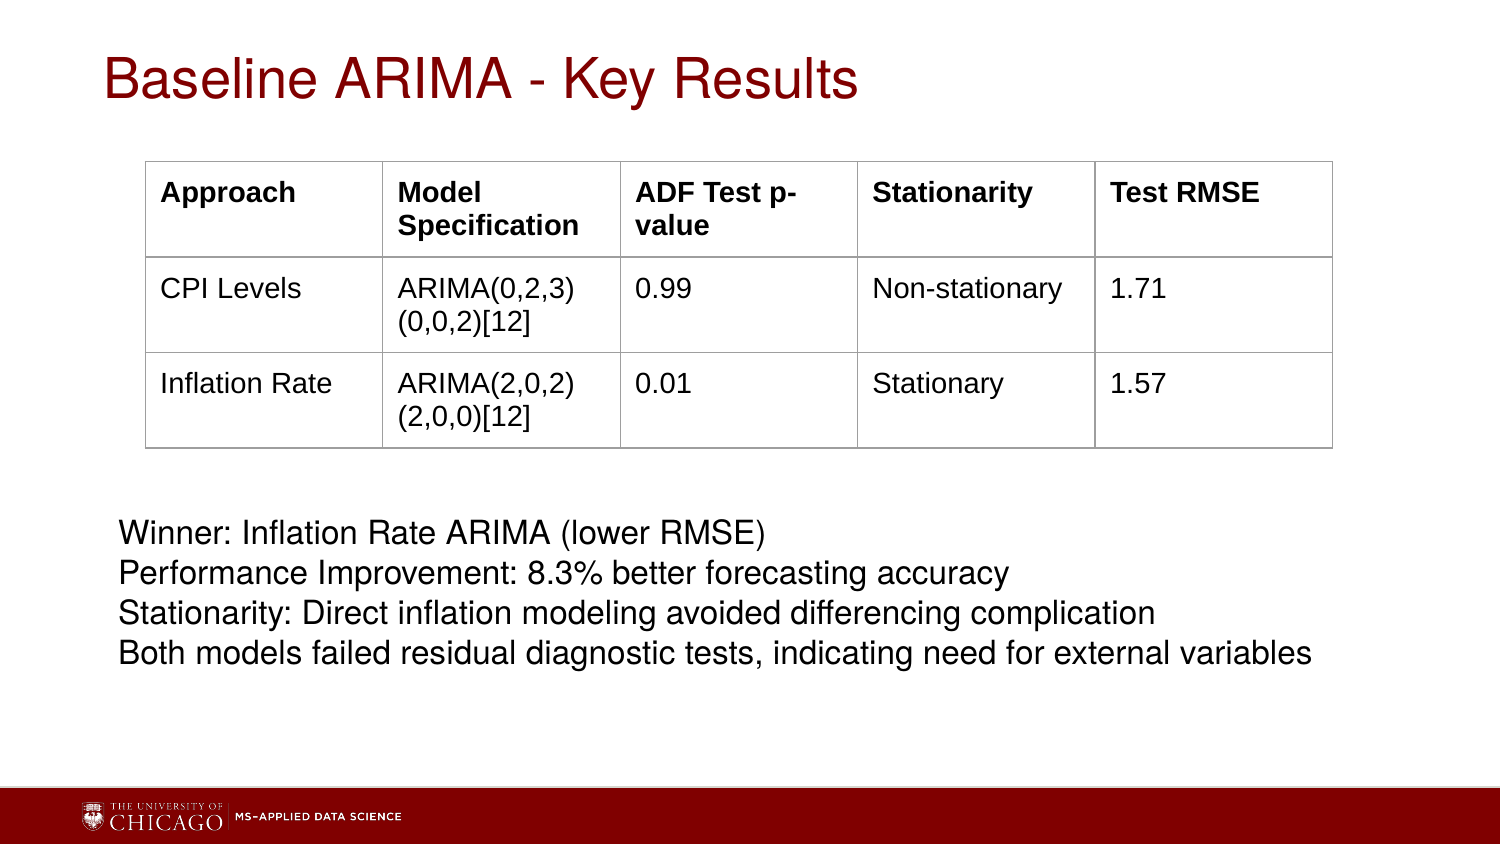

# Baseline ARIMA - Key Results
| Approach | Model Specification | ADF Test p-value | Stationarity | Test RMSE |
| --- | --- | --- | --- | --- |
| CPI Levels | ARIMA(0,2,3)(0,0,2)[12] | 0.99 | Non-stationary | 1.71 |
| Inflation Rate | ARIMA(2,0,2)(2,0,0)[12] | 0.01 | Stationary | 1.57 |
Winner: Inflation Rate ARIMA (lower RMSE)
Performance Improvement: 8.3% better forecasting accuracy
Stationarity: Direct inflation modeling avoided differencing complication
Both models failed residual diagnostic tests, indicating need for external variables